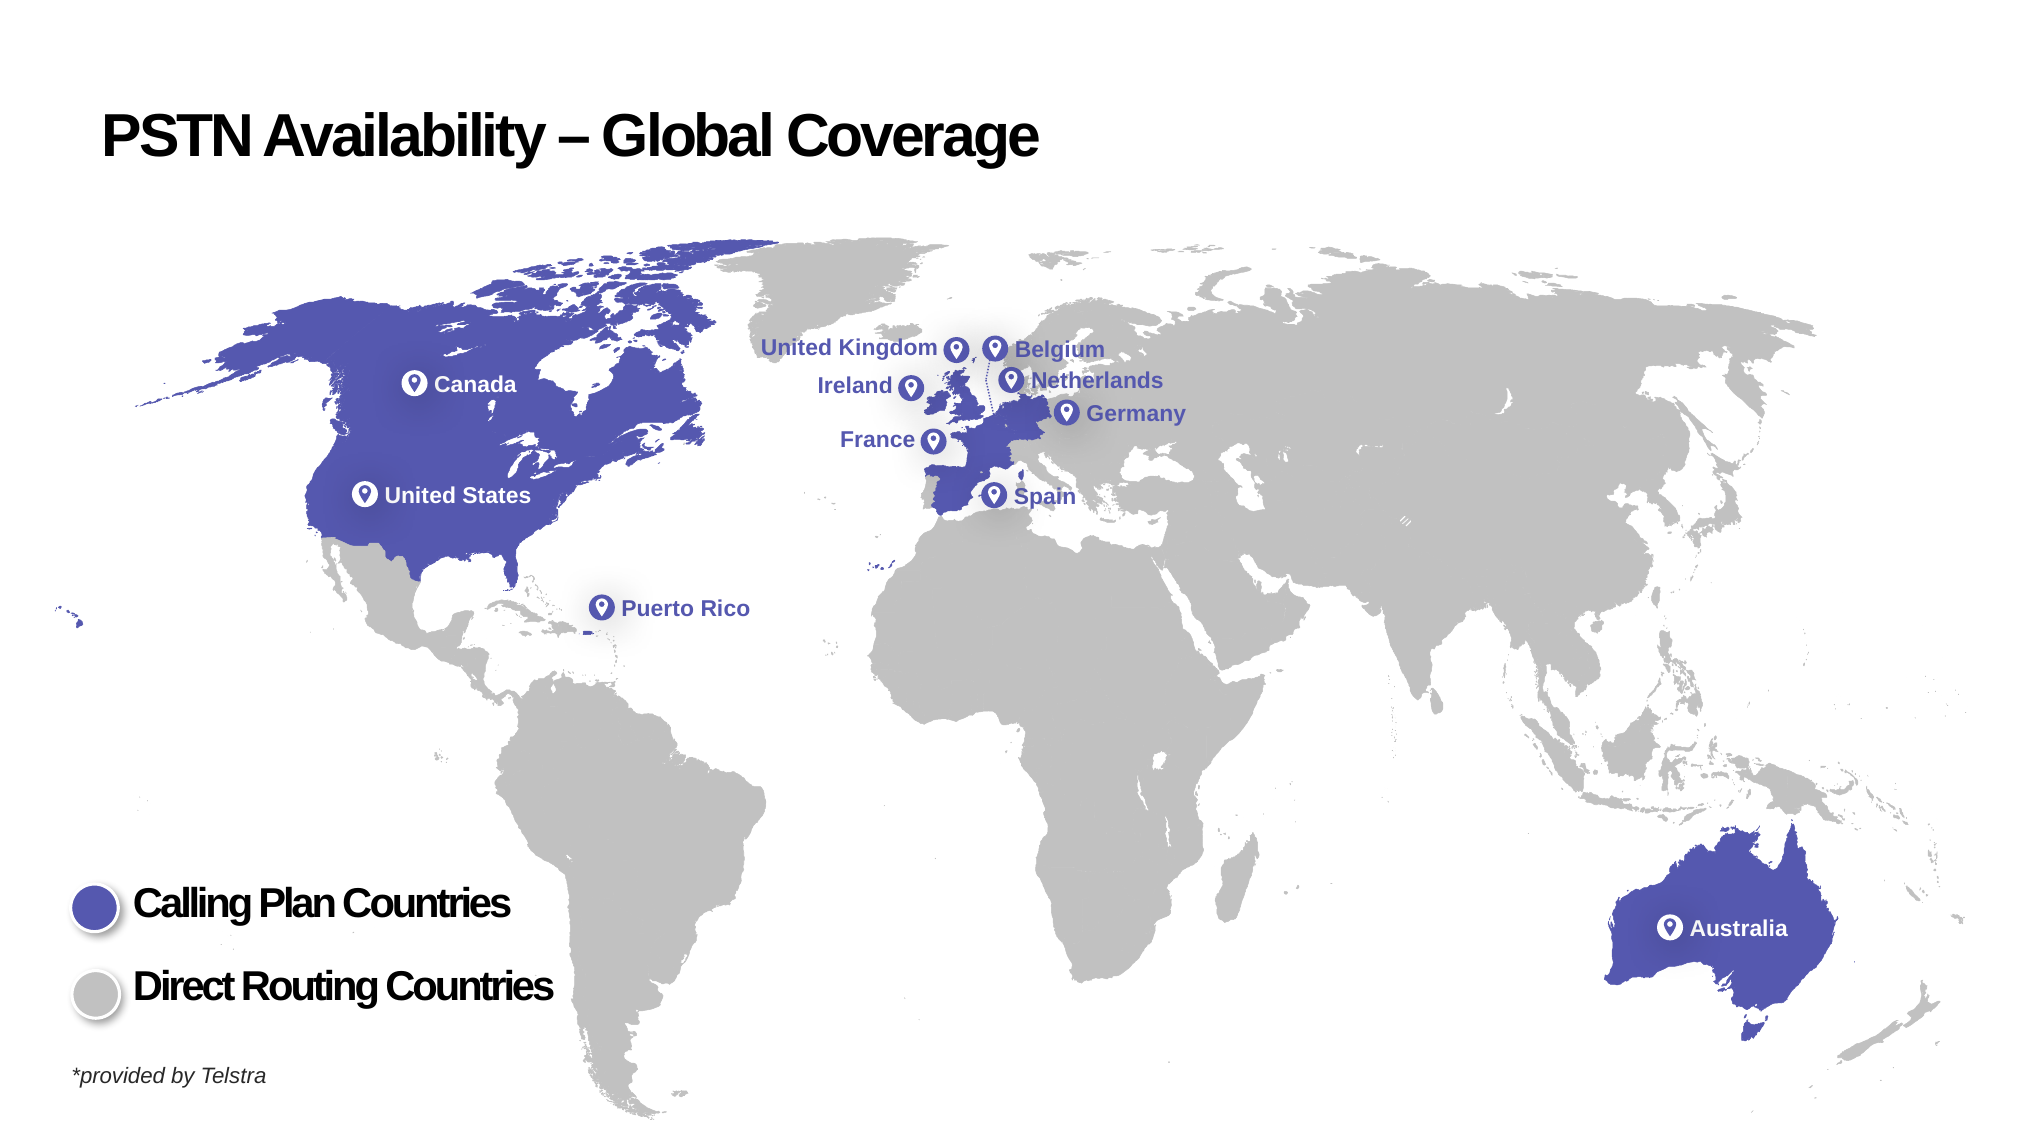

# PSTN Availability – Global Coverage

United Kingdom

Belgium

Netherlands

Canada

Ireland

Germany

France

United States

Spain

Puerto Rico

Calling Plan Countries

Australia

Direct Routing Countries

*provided by Telstra
*provided by Telstra